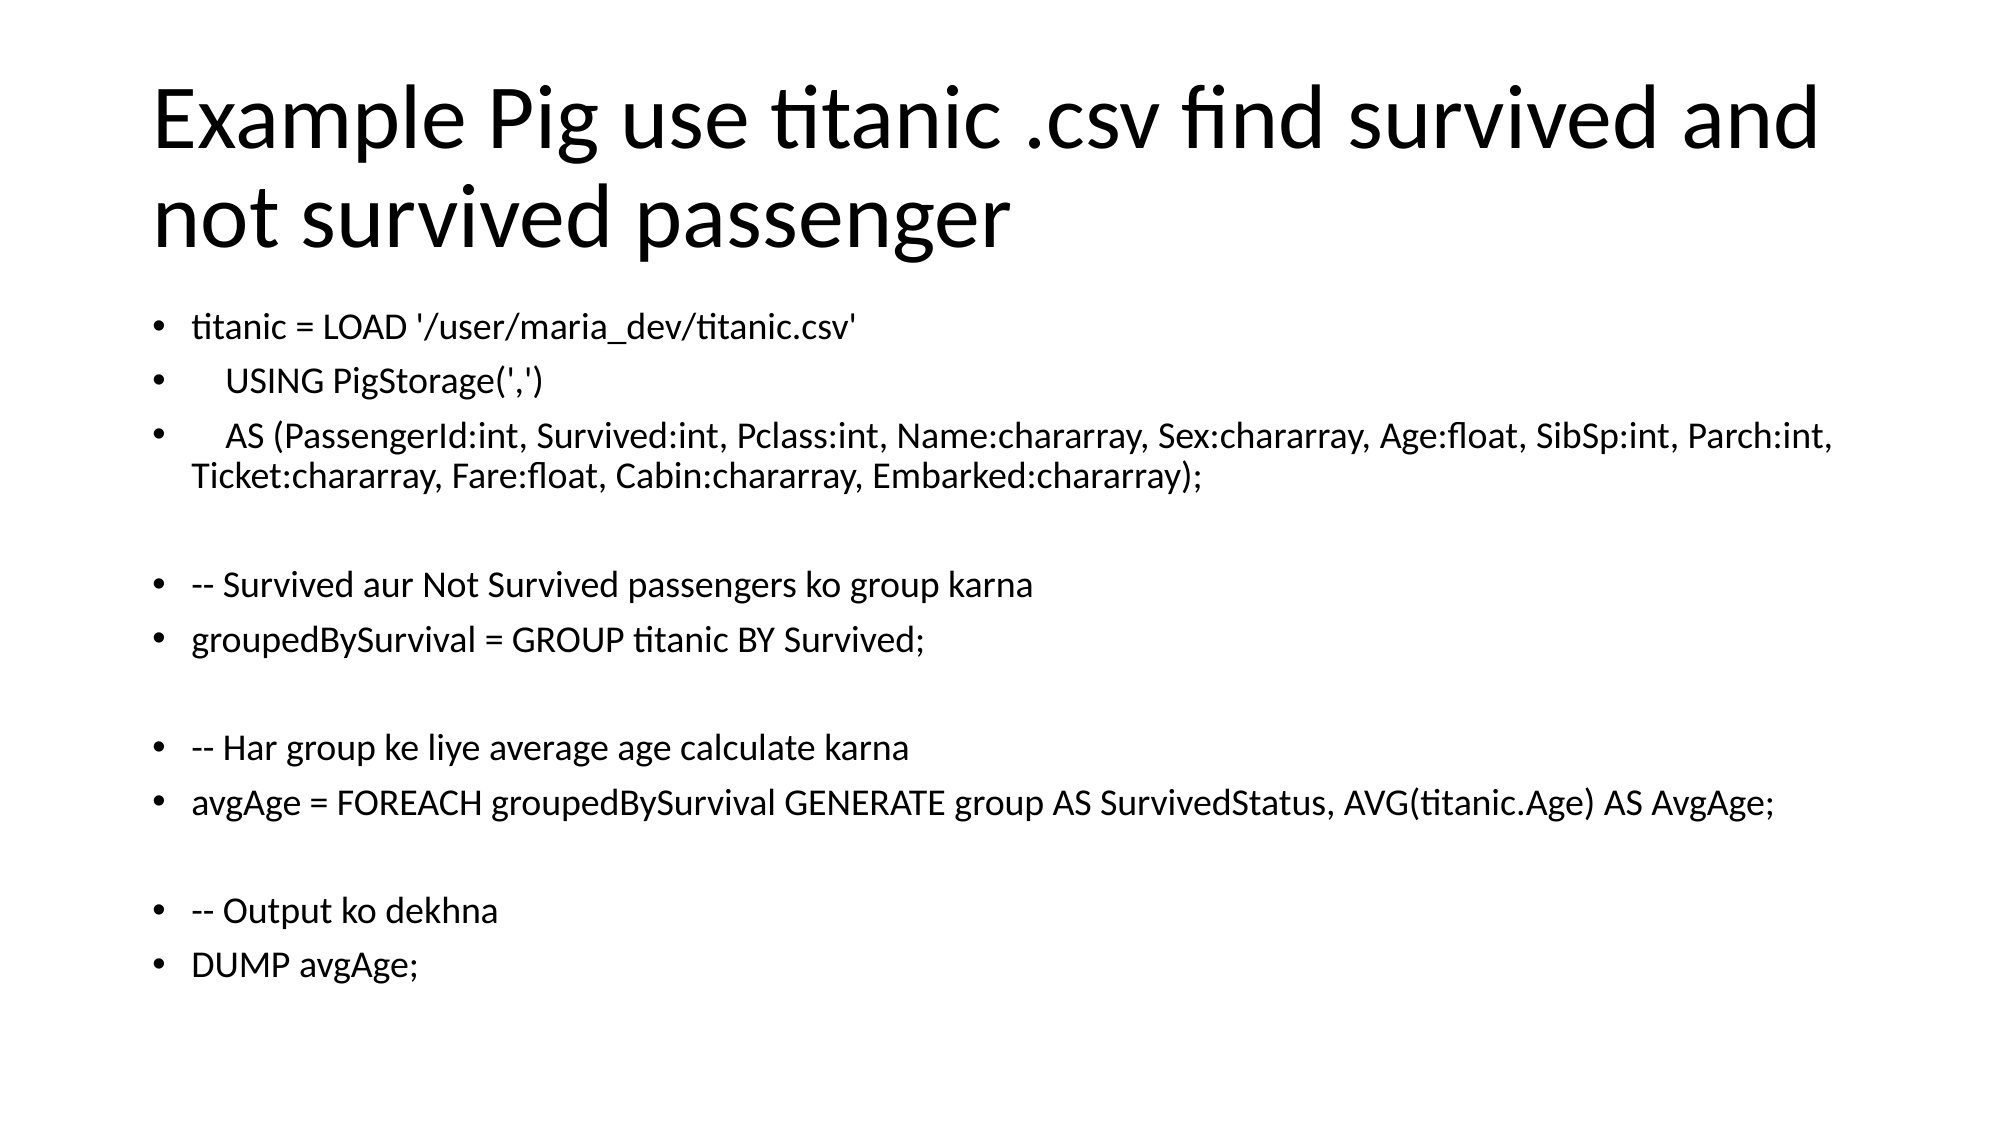

# Example Pig use titanic .csv find survived and not survived passenger
titanic = LOAD '/user/maria_dev/titanic.csv'
    USING PigStorage(',')
    AS (PassengerId:int, Survived:int, Pclass:int, Name:chararray, Sex:chararray, Age:float, SibSp:int, Parch:int, Ticket:chararray, Fare:float, Cabin:chararray, Embarked:chararray);

-- Survived aur Not Survived passengers ko group karna
groupedBySurvival = GROUP titanic BY Survived;

-- Har group ke liye average age calculate karna
avgAge = FOREACH groupedBySurvival GENERATE group AS SurvivedStatus, AVG(titanic.Age) AS AvgAge;

-- Output ko dekhna
DUMP avgAge;